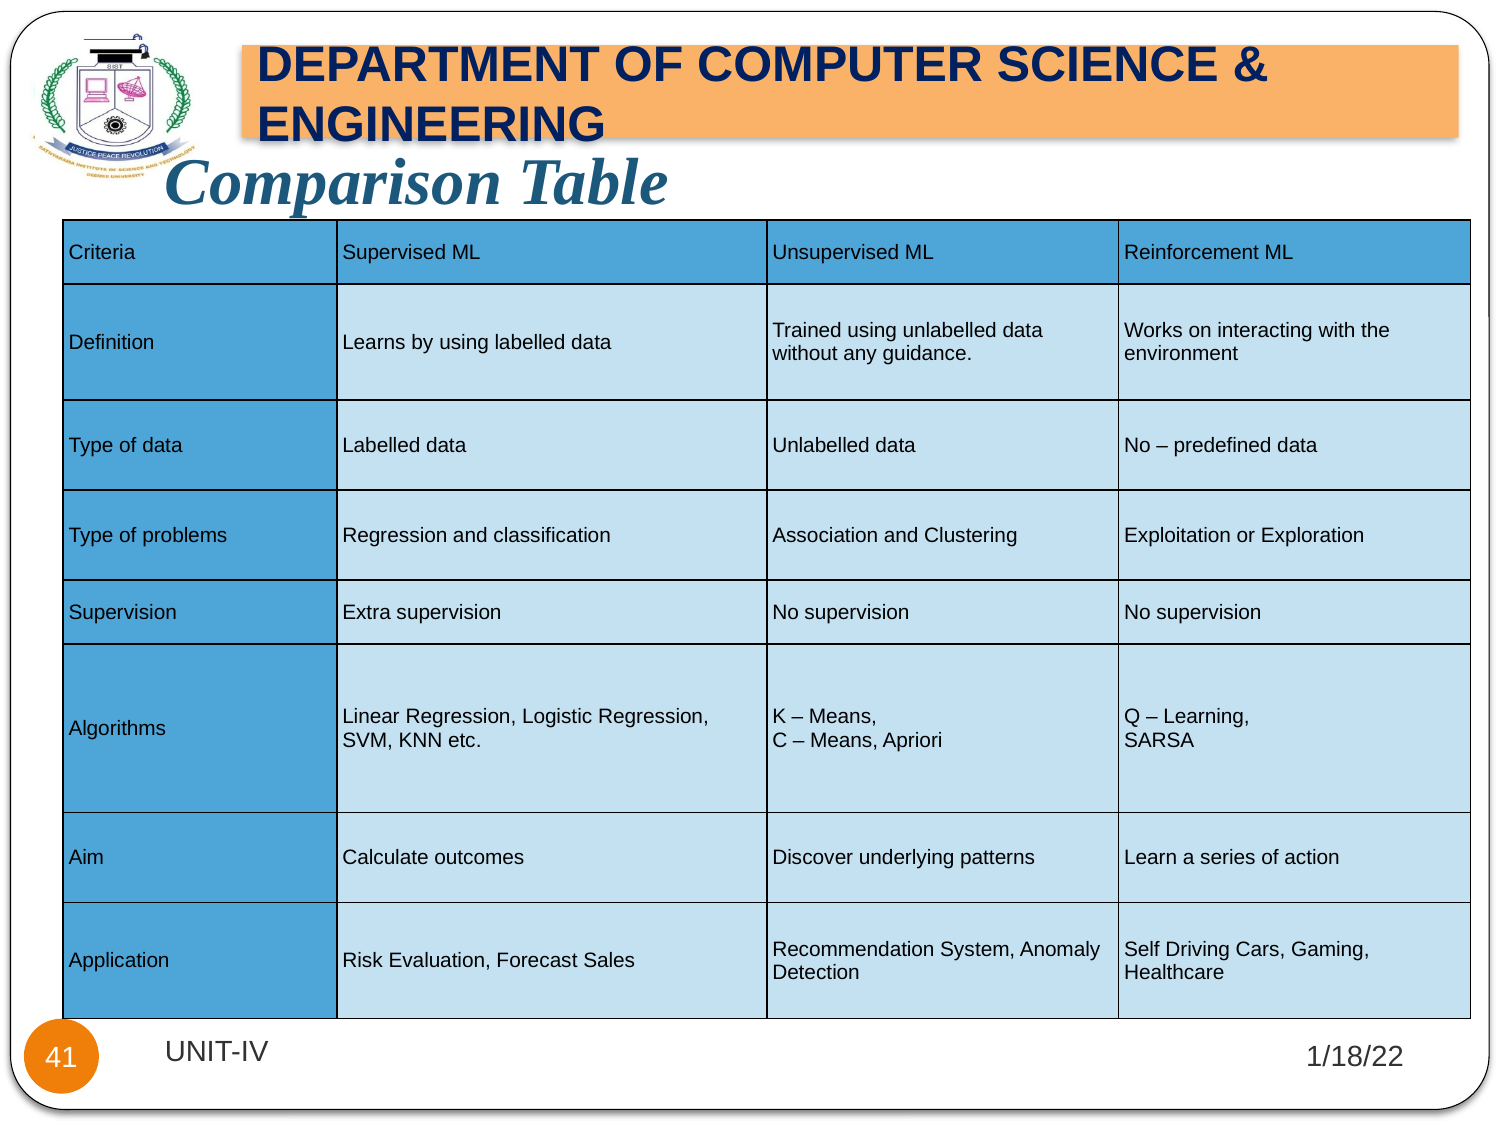

# Comparison Table
| Criteria | Supervised ML | Unsupervised ML | Reinforcement ML |
| --- | --- | --- | --- |
| Definition | Learns by using labelled data | Trained using unlabelled data without any guidance. | Works on interacting with the environment |
| Type of data | Labelled data | Unlabelled data | No – predefined data |
| Type of problems | Regression and classification | Association and Clustering | Exploitation or Exploration |
| Supervision | Extra supervision | No supervision | No supervision |
| Algorithms | Linear Regression, Logistic Regression, SVM, KNN etc. | K – Means, C – Means, Apriori | Q – Learning, SARSA |
| Aim | Calculate outcomes | Discover underlying patterns | Learn a series of action |
| Application | Risk Evaluation, Forecast Sales | Recommendation System, Anomaly Detection | Self Driving Cars, Gaming, Healthcare |
UNIT-IV
1/18/22
41